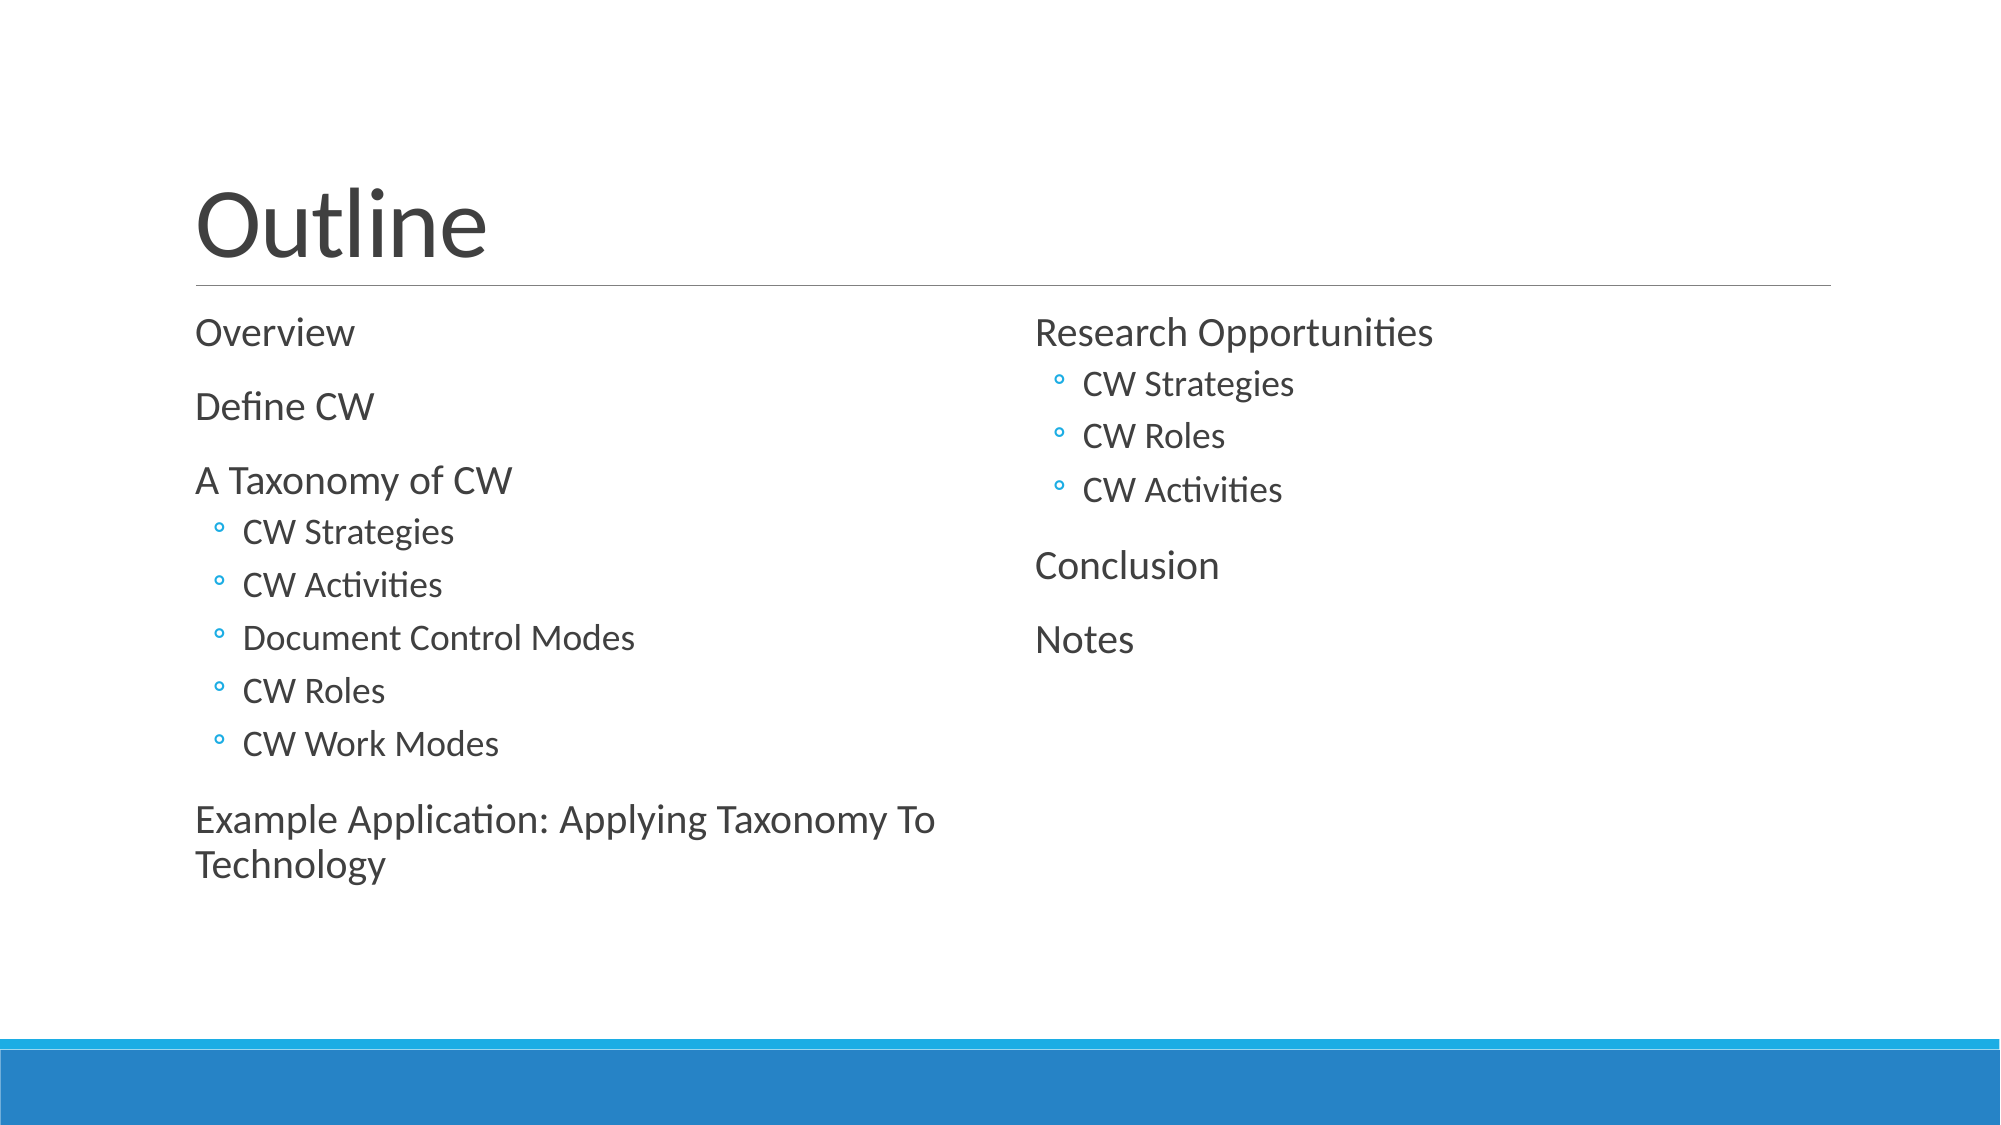

# Outline
Overview
Define CW
A Taxonomy of CW
CW Strategies
CW Activities
Document Control Modes
CW Roles
CW Work Modes
Example Application: Applying Taxonomy To Technology
Research Opportunities
CW Strategies
CW Roles
CW Activities
Conclusion
Notes